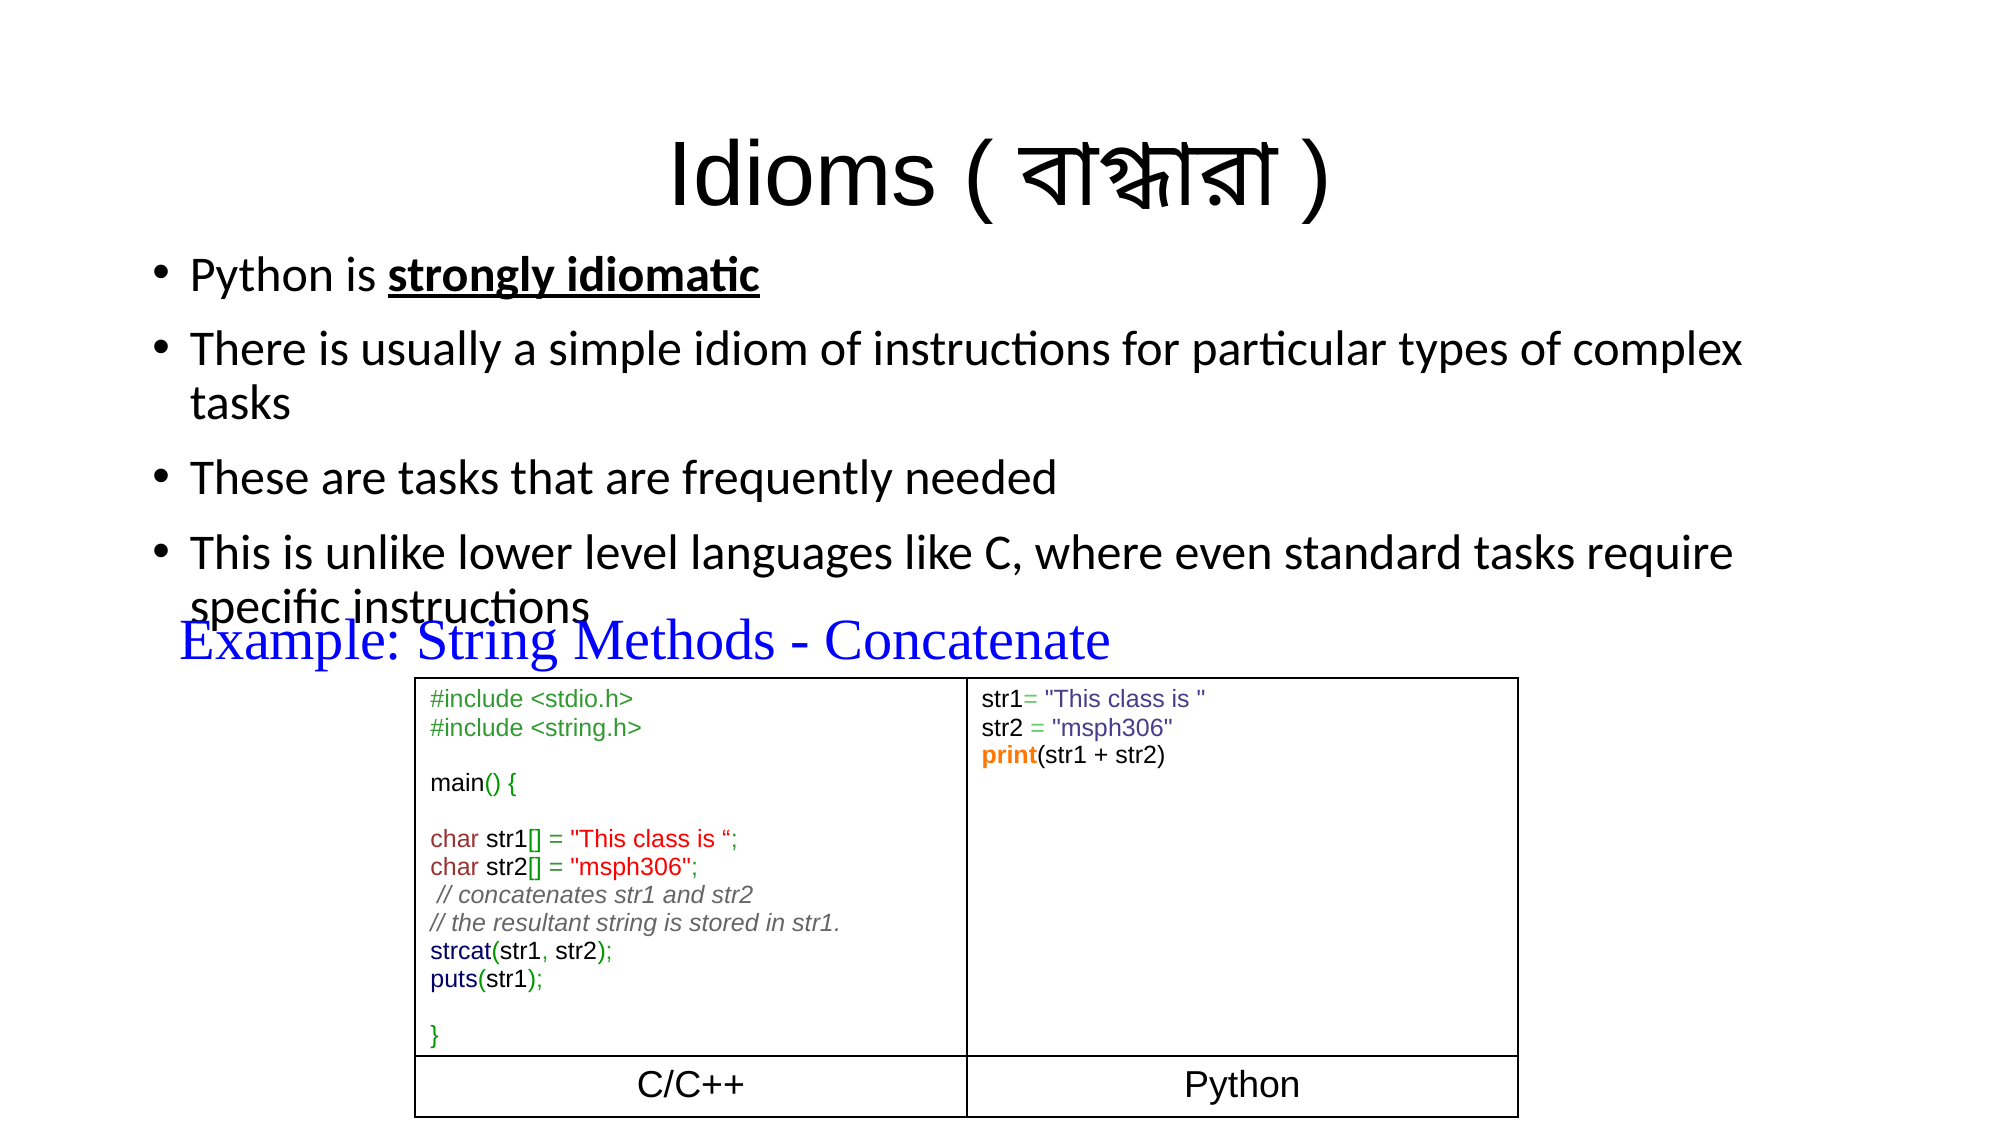

# Idioms ( বাগ্ধারা )
Python is strongly idiomatic
There is usually a simple idiom of instructions for particular types of complex tasks
These are tasks that are frequently needed
This is unlike lower level languages like C, where even standard tasks require specific instructions
Example: String Methods - Concatenate
| #include <stdio.h> #include <string.h> main() { char str1[] = "This class is “; char str2[] = "msph306";   // concatenates str1 and str2 // the resultant string is stored in str1. strcat(str1, str2);   puts(str1); } | str1= "This class is " str2 = "msph306" print(str1 + str2) |
| --- | --- |
| C/C++ | Python |